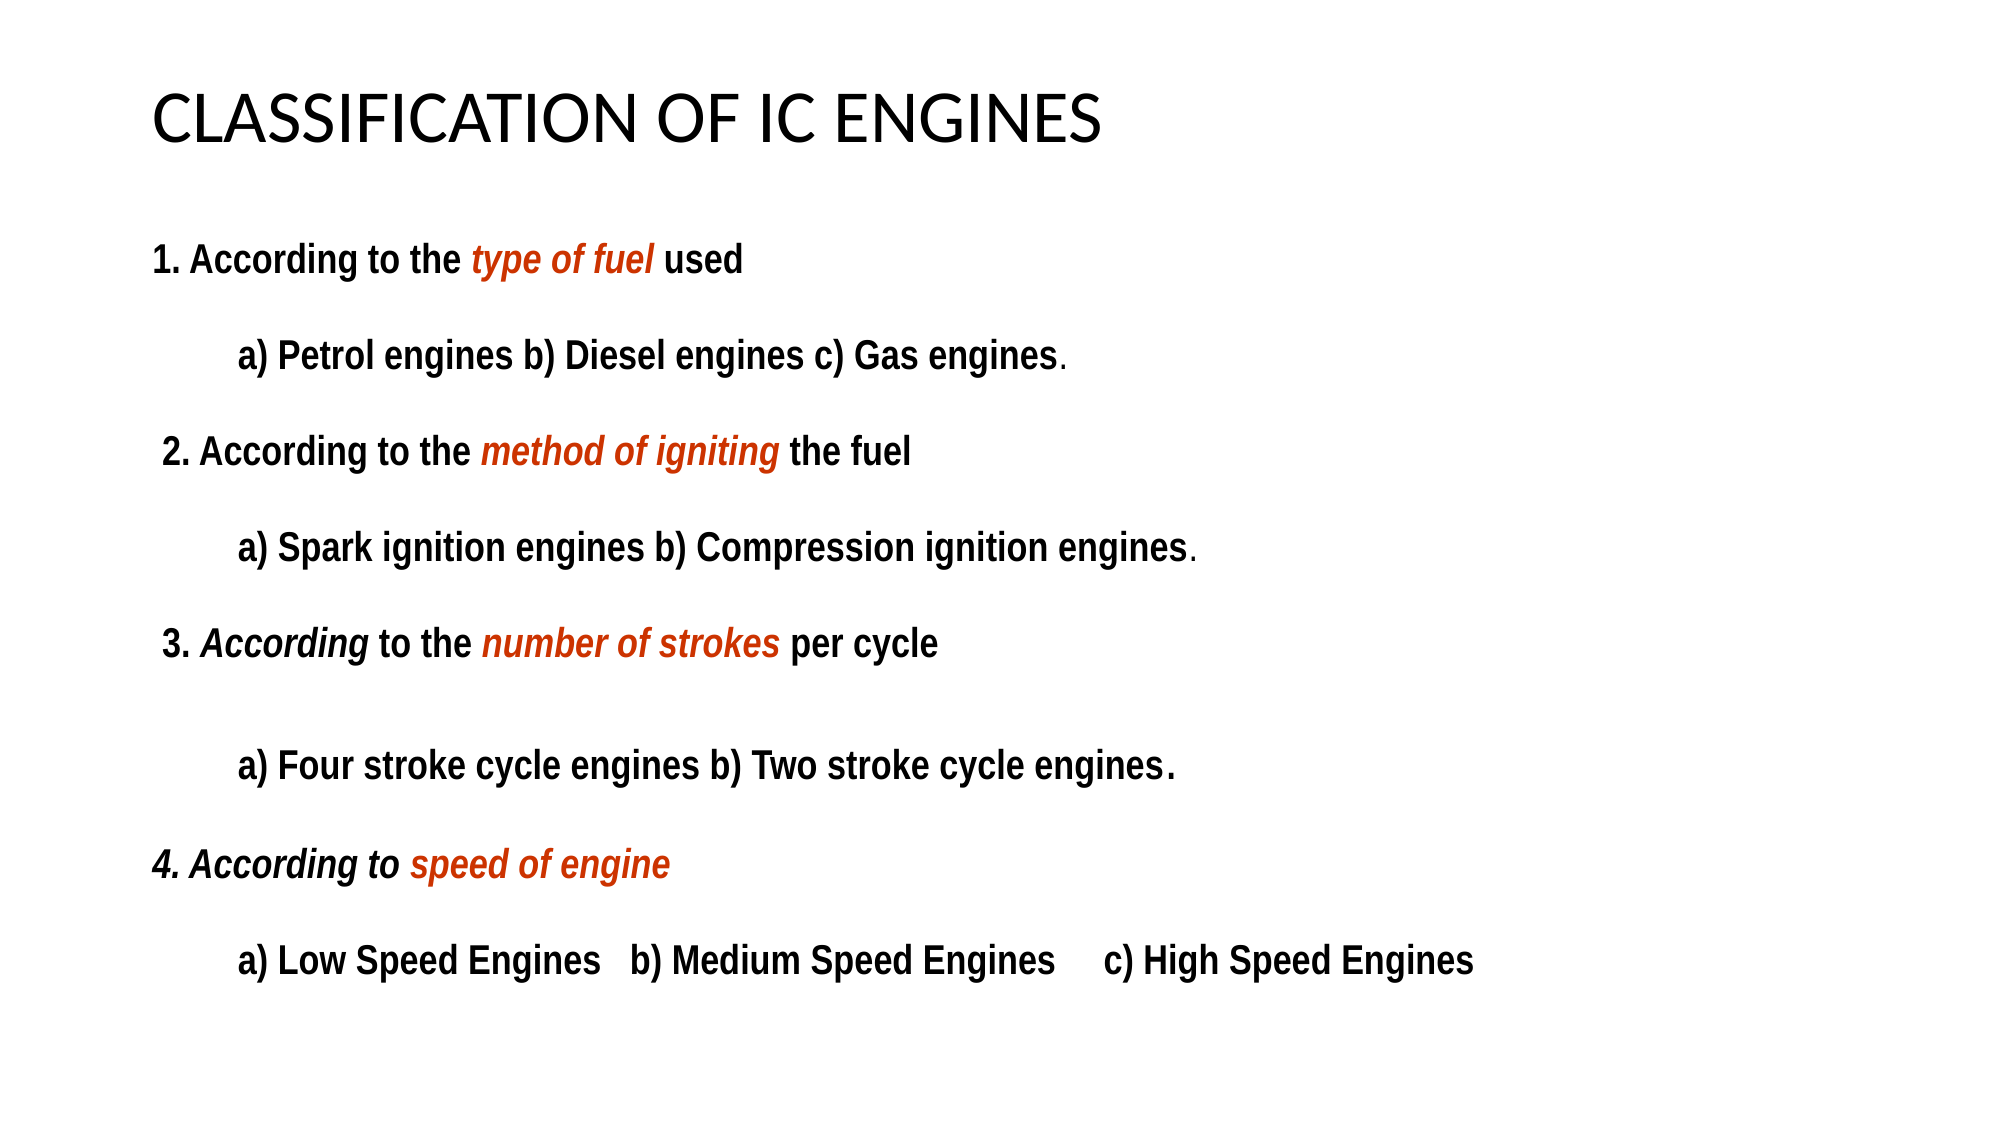

# CLASSIFICATION OF IC ENGINES
1. According to the type of fuel used
         a) Petrol engines b) Diesel engines c) Gas engines.
 2. According to the method of igniting the fuel
         a) Spark ignition engines b) Compression ignition engines.
 3. According to the number of strokes per cycle
         a) Four stroke cycle engines b) Two stroke cycle engines.
4. According to speed of engine
         a) Low Speed Engines   b) Medium Speed Engines     c) High Speed Engines